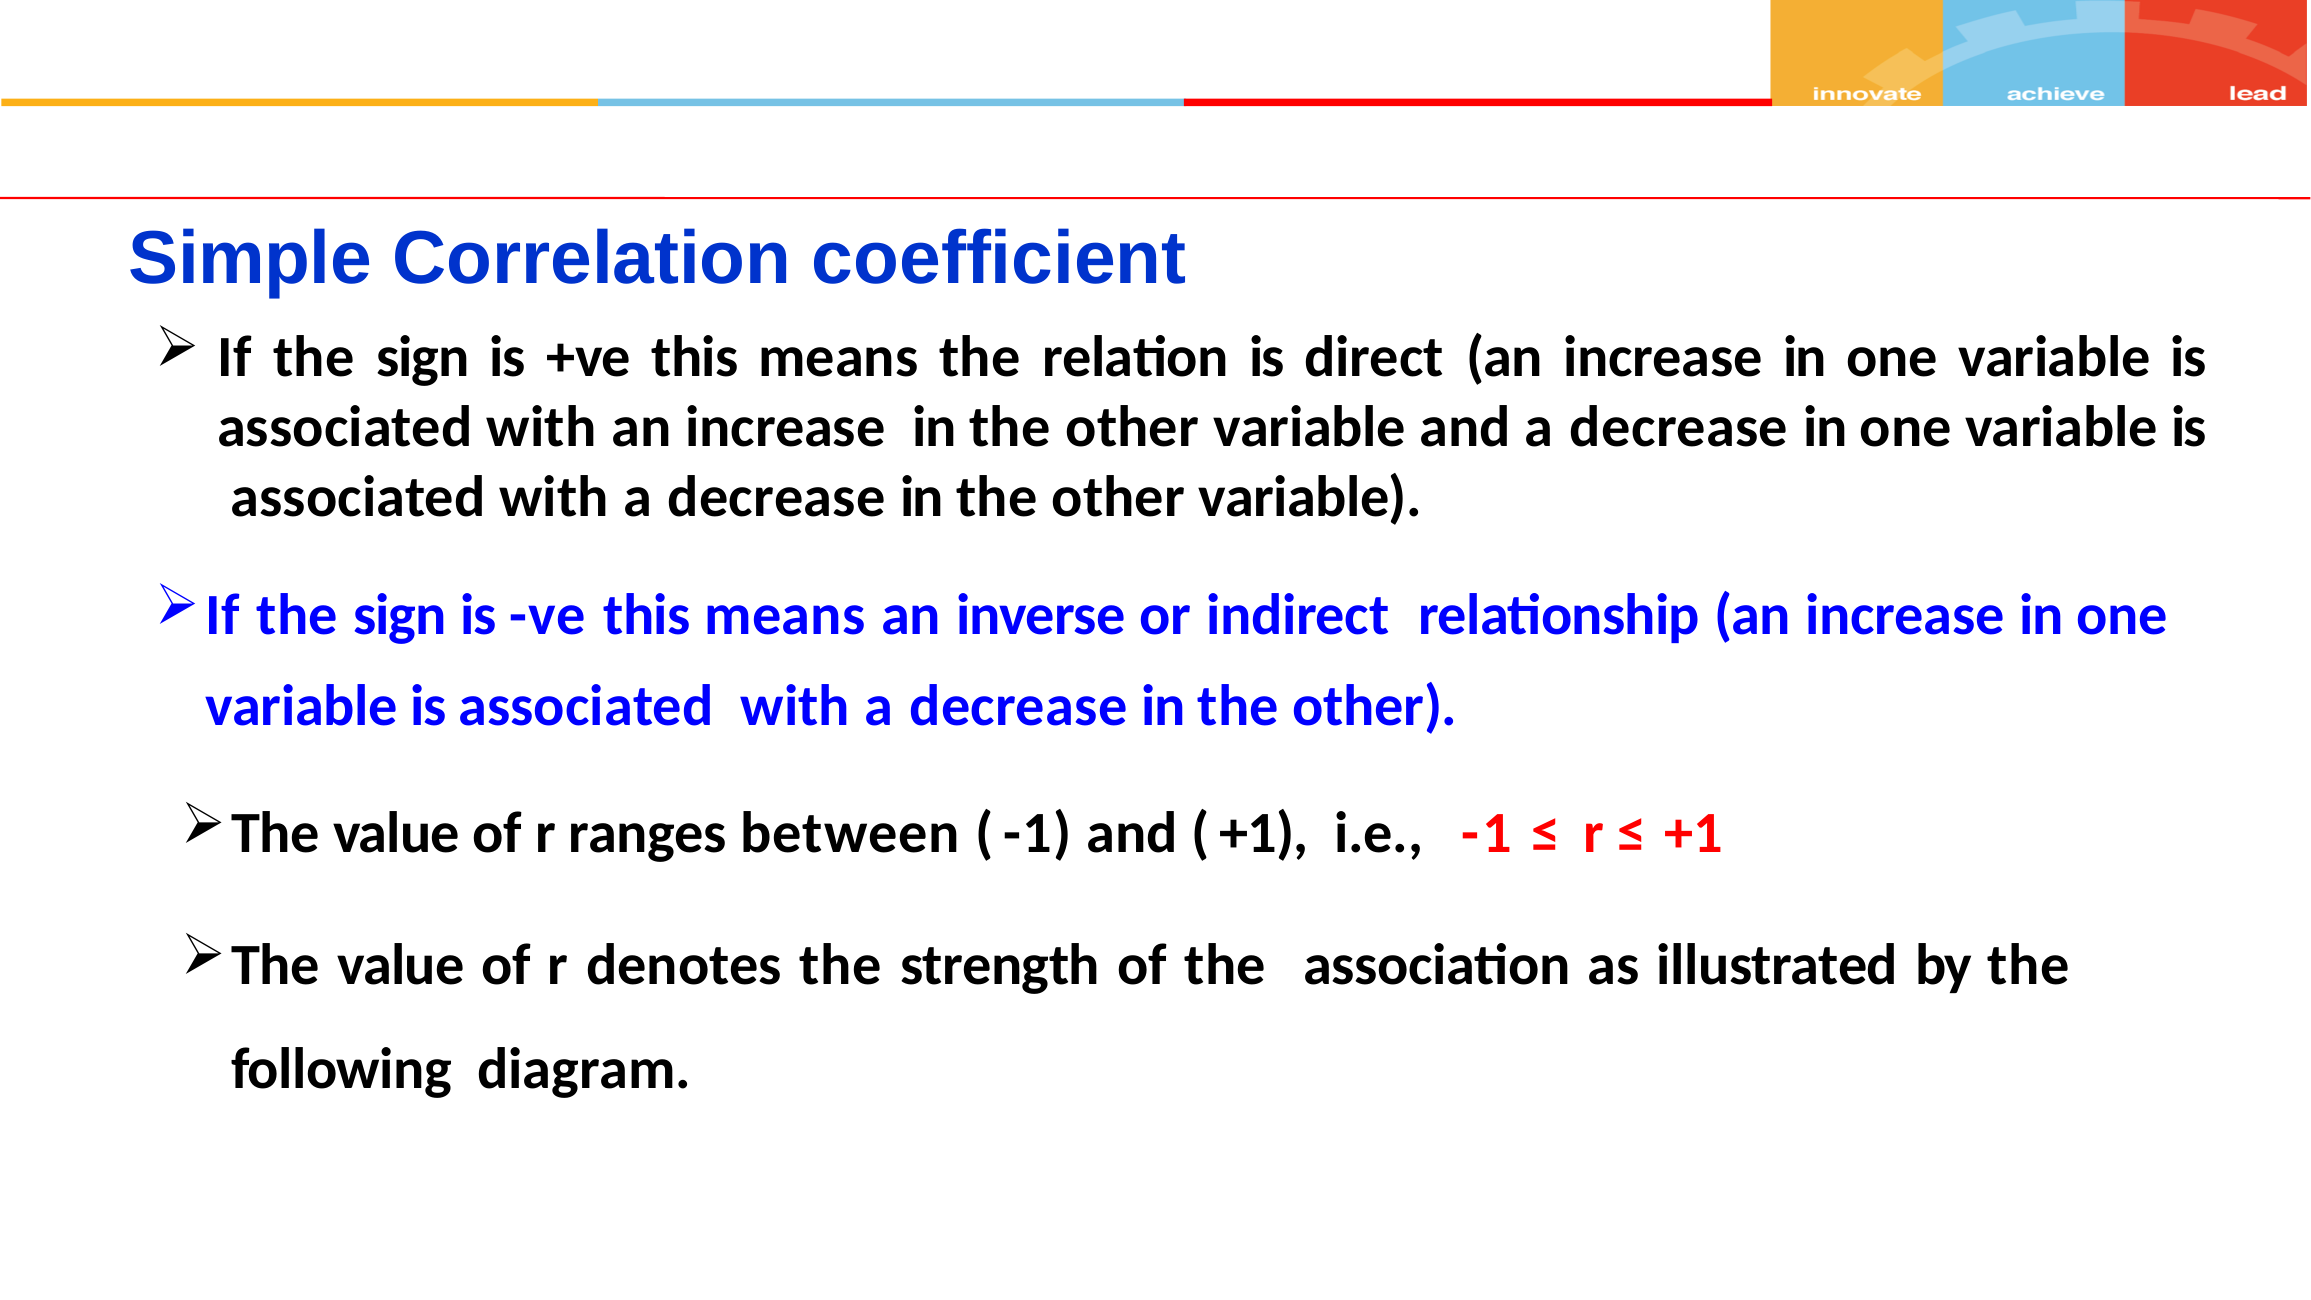

Simple Correlation coefficient
If the sign is +ve this means the relation is direct (an increase in one variable is associated with an increase  in the other variable and a decrease in one variable is  associated with a decrease in the other variable).
If the sign is -ve this means an inverse or indirect  relationship (an increase in one variable is associated  with a decrease in the other).
The value of r ranges between ( -1) and ( +1),  i.e., -1 ≤ r ≤ +1
The value of r denotes the strength of the  association as illustrated by the following  diagram.

|